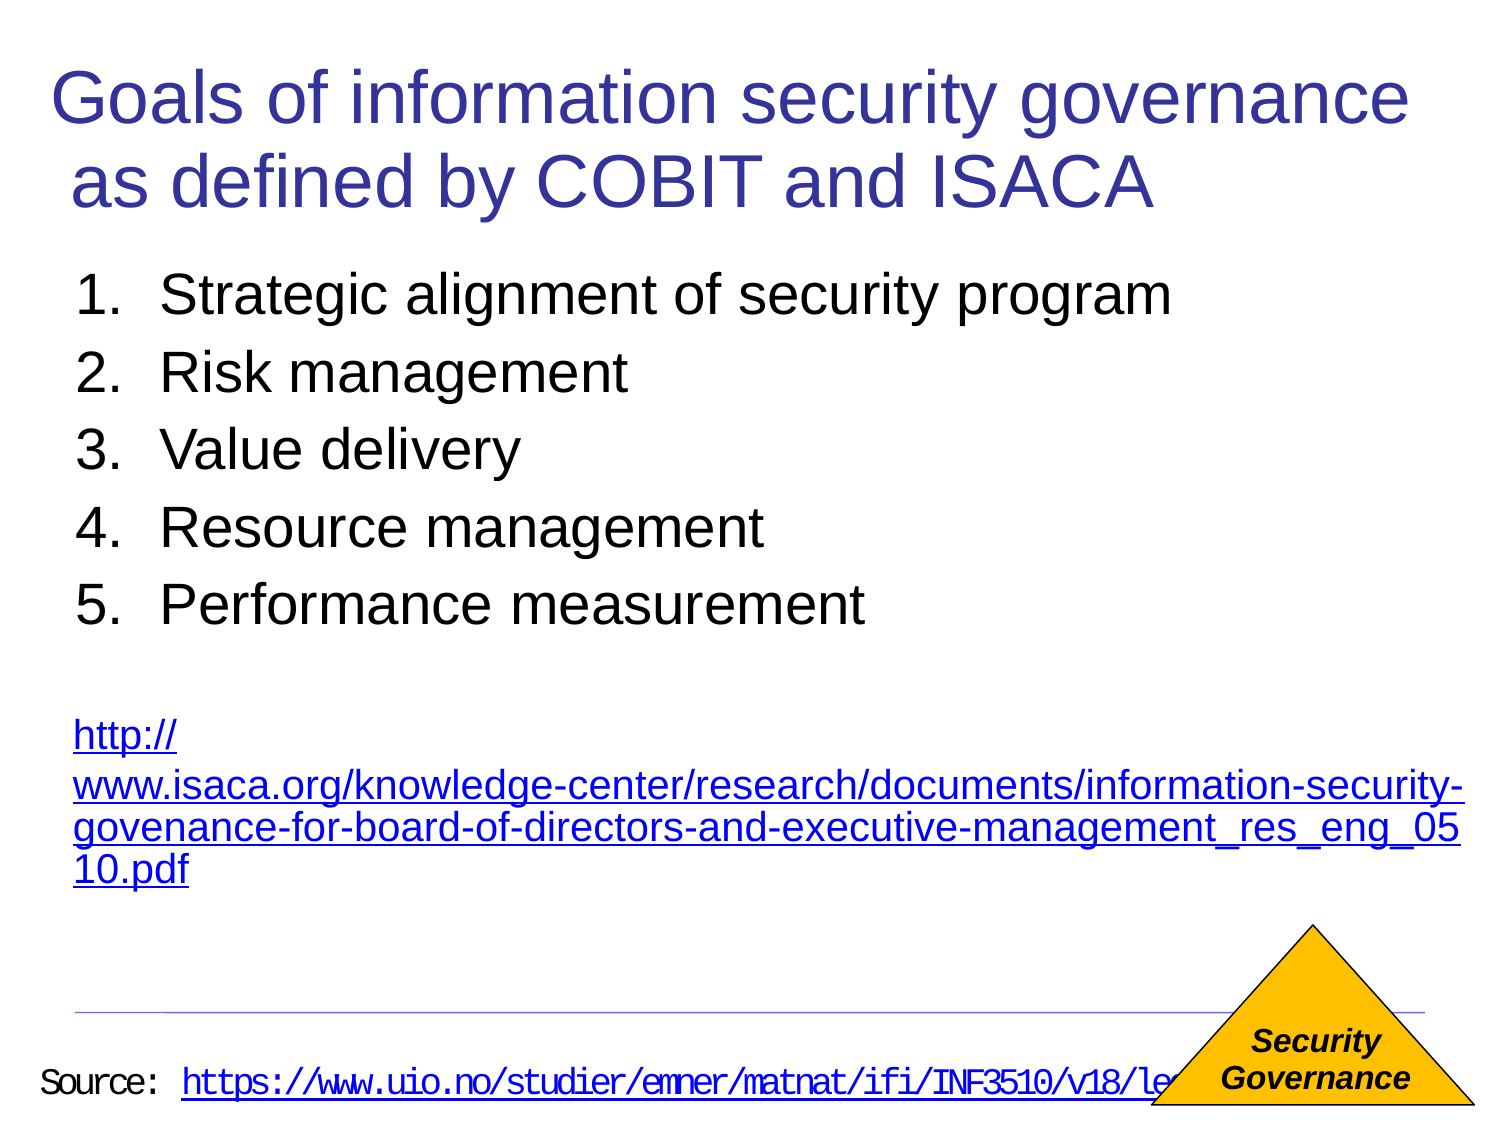

# Goals of information security governance  as defined by COBIT and ISACA
Strategic alignment of security program
Risk management
Value delivery
Resource management
Performance measurement

http://www.isaca.org/knowledge-center/research/documents/information-security-govenance-for-board-of-directors-and-executive-management_res_eng_0510.pdf

Security
Governance